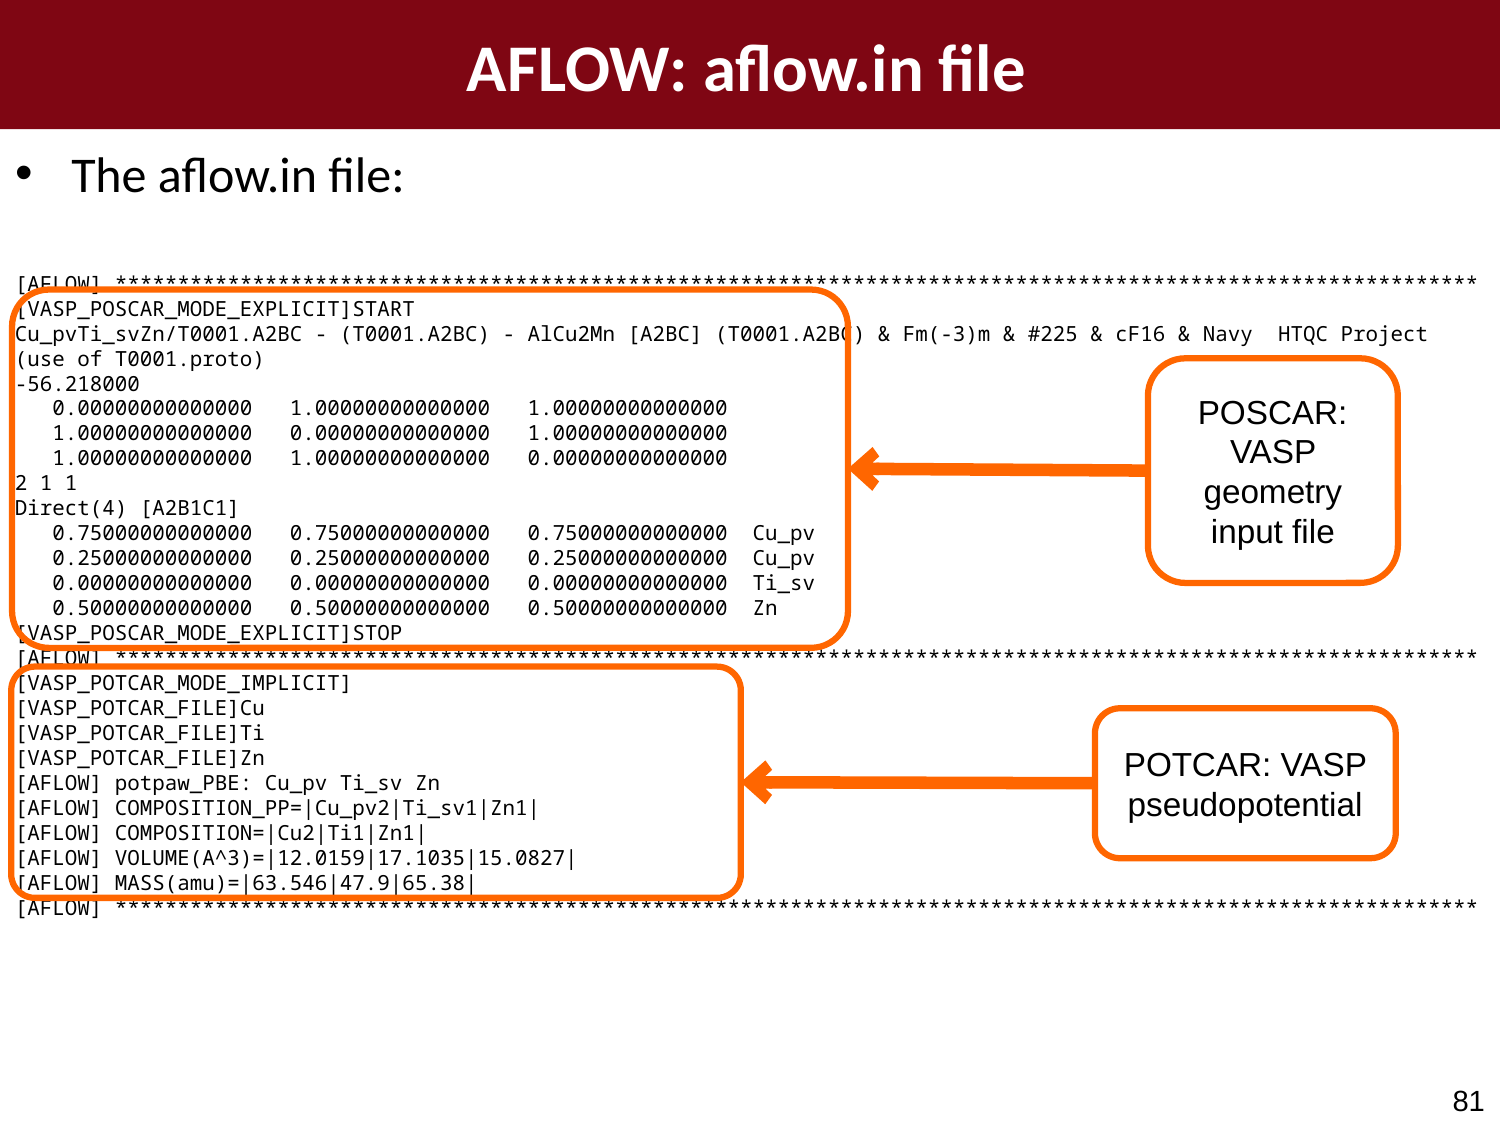

AFLOW: aflow.in file
The aflow.in file:

[AFLOW] *************************************************************************************************************
[VASP_POSCAR_MODE_EXPLICIT]START
Cu_pvTi_svZn/T0001.A2BC - (T0001.A2BC) - AlCu2Mn [A2BC] (T0001.A2BC) & Fm(-3)m & #225 & cF16 & Navy  HTQC Project  (use of T0001.proto)
-56.218000
   0.00000000000000   1.00000000000000   1.00000000000000
   1.00000000000000   0.00000000000000   1.00000000000000
   1.00000000000000   1.00000000000000   0.00000000000000
2 1 1
Direct(4) [A2B1C1]
   0.75000000000000   0.75000000000000   0.75000000000000  Cu_pv
   0.25000000000000   0.25000000000000   0.25000000000000  Cu_pv
   0.00000000000000   0.00000000000000   0.00000000000000  Ti_sv
   0.50000000000000   0.50000000000000   0.50000000000000  Zn
[VASP_POSCAR_MODE_EXPLICIT]STOP
[AFLOW] *************************************************************************************************************
[VASP_POTCAR_MODE_IMPLICIT]
[VASP_POTCAR_FILE]Cu
[VASP_POTCAR_FILE]Ti
[VASP_POTCAR_FILE]Zn
[AFLOW] potpaw_PBE: Cu_pv Ti_sv Zn
[AFLOW] COMPOSITION_PP=|Cu_pv2|Ti_sv1|Zn1|
[AFLOW] COMPOSITION=|Cu2|Ti1|Zn1|
[AFLOW] VOLUME(A^3)=|12.0159|17.1035|15.0827|
[AFLOW] MASS(amu)=|63.546|47.9|65.38|
[AFLOW] *************************************************************************************************************

G (p, T; V) = E + pV
POSCAR: VASP geometry input file

POTCAR: VASP pseudopotential
81